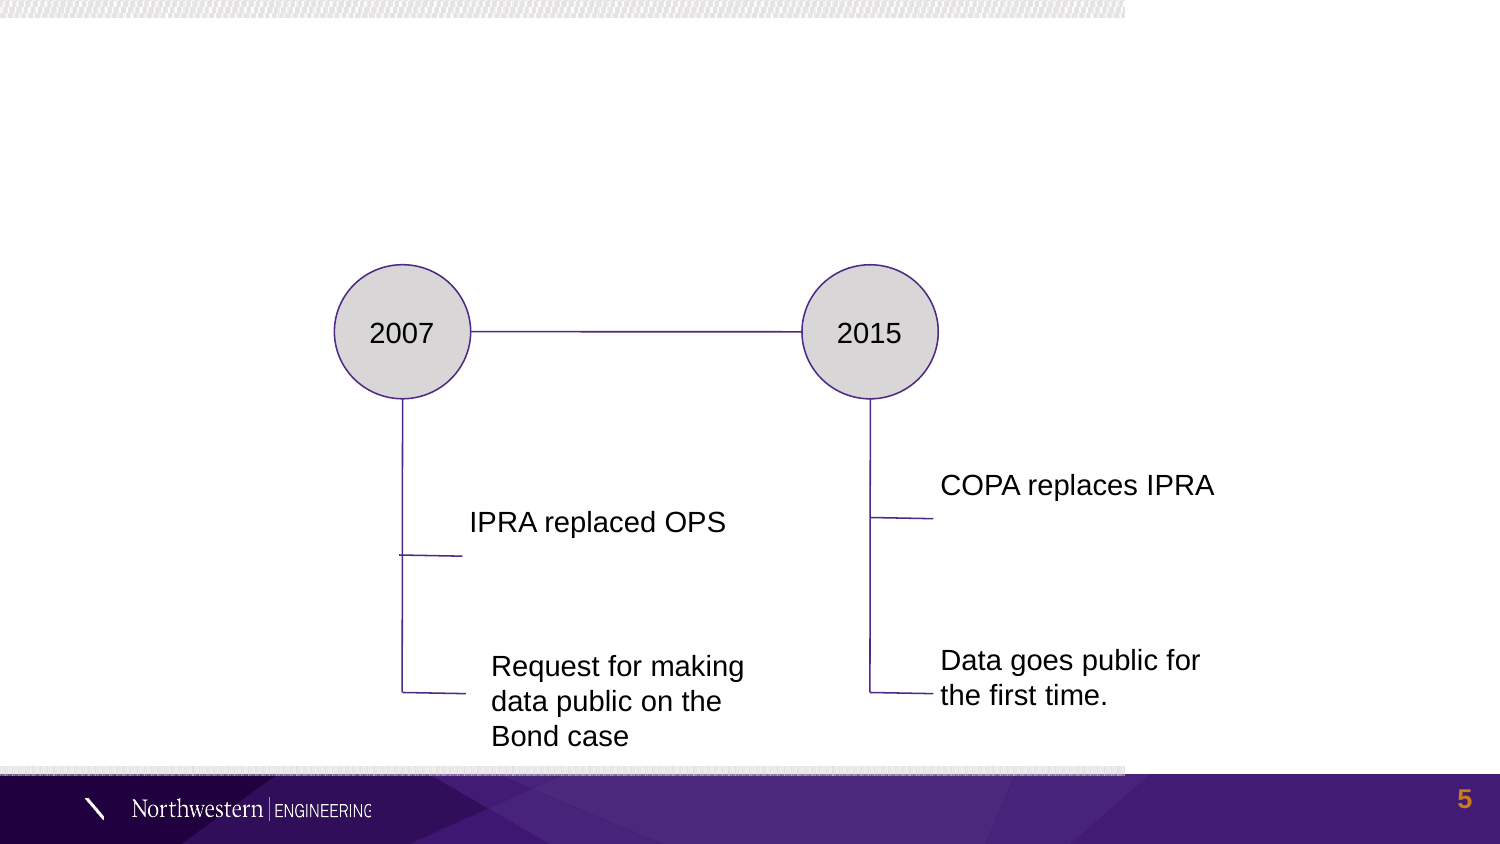

#
2007
2015
COPA replaces IPRA
IPRA replaced OPS
Data goes public for the first time.
Request for making data public on the Bond case
5